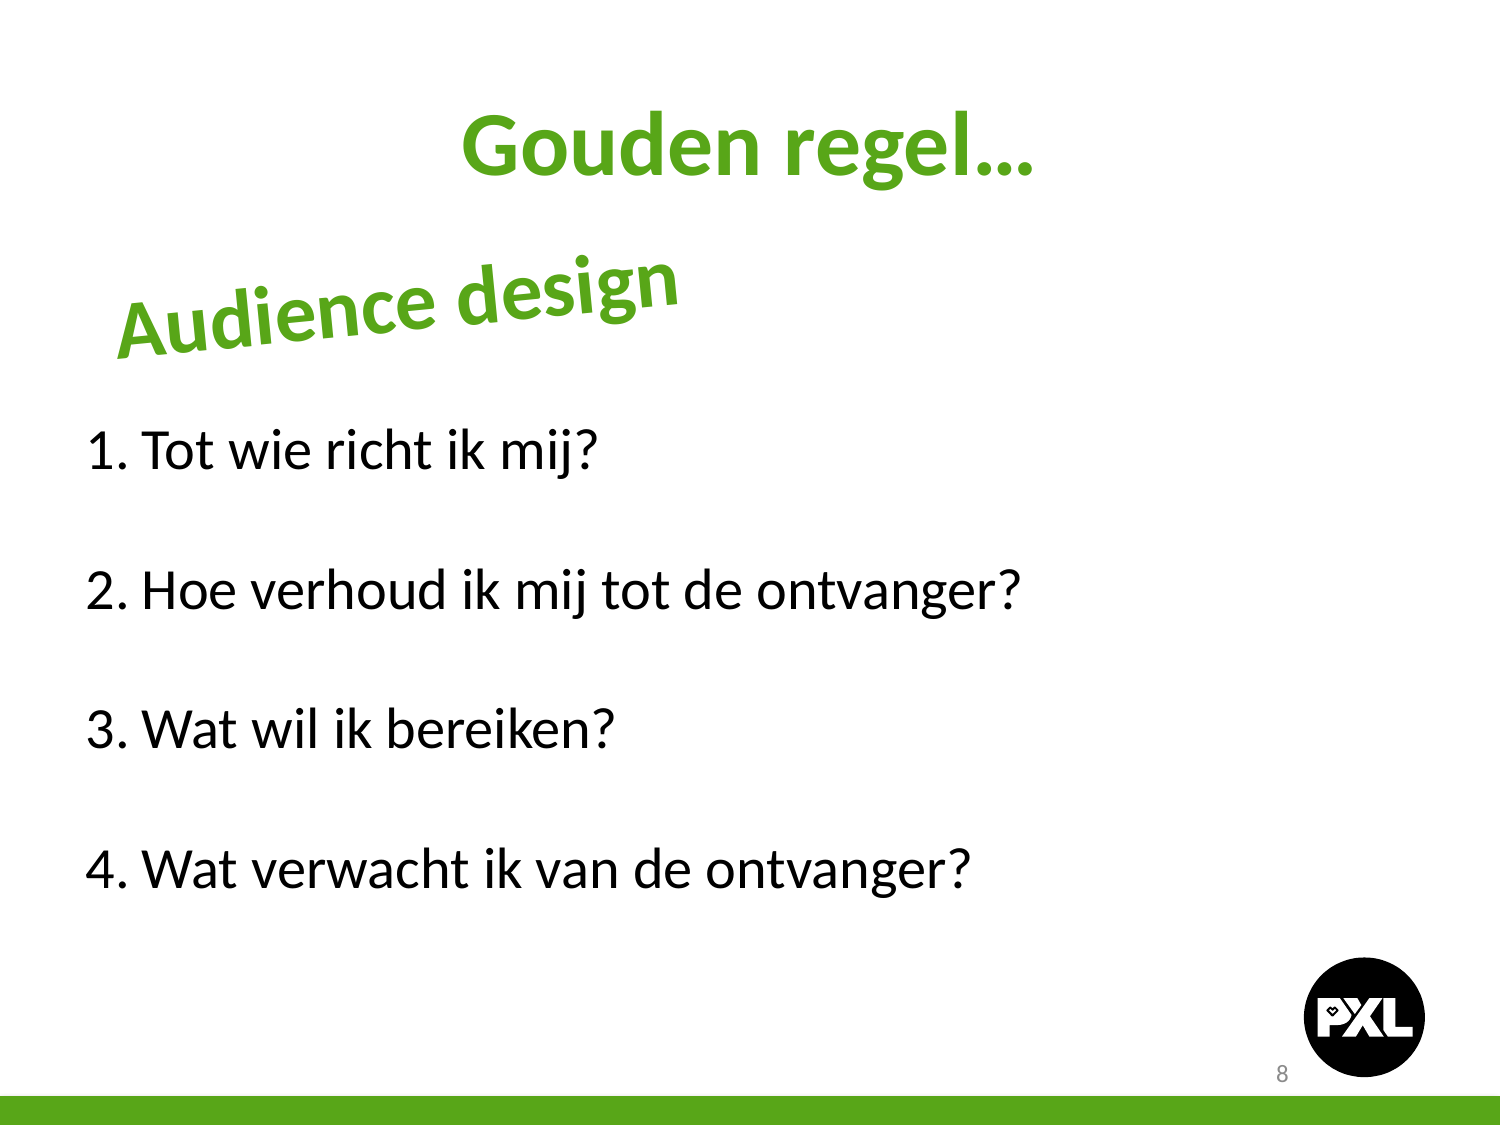

# Gouden regel…
Audience design
Tot wie richt ik mij?

Hoe verhoud ik mij tot de ontvanger?

Wat wil ik bereiken?

Wat verwacht ik van de ontvanger?
8